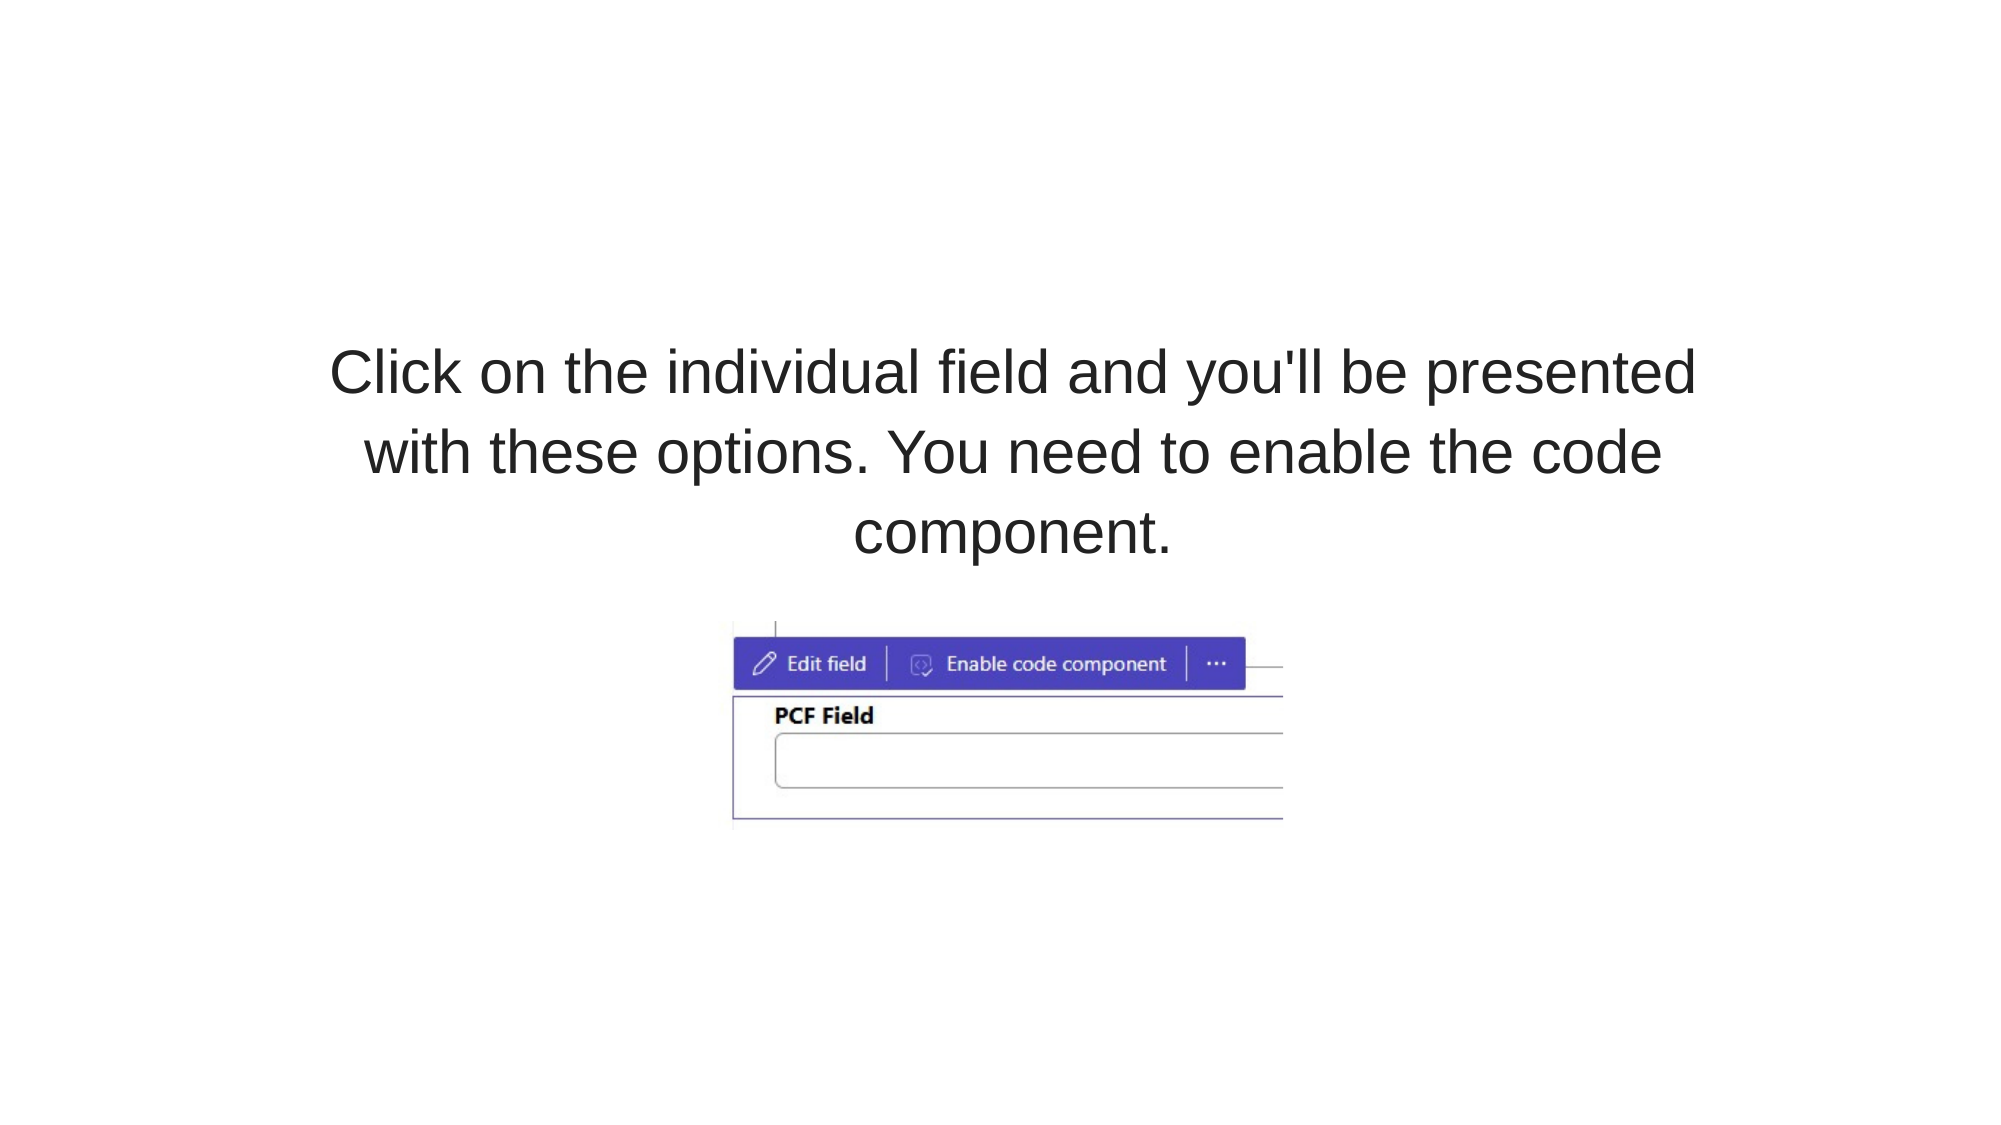

Click on the individual field and you'll be presented with these options. You need to enable the code component.